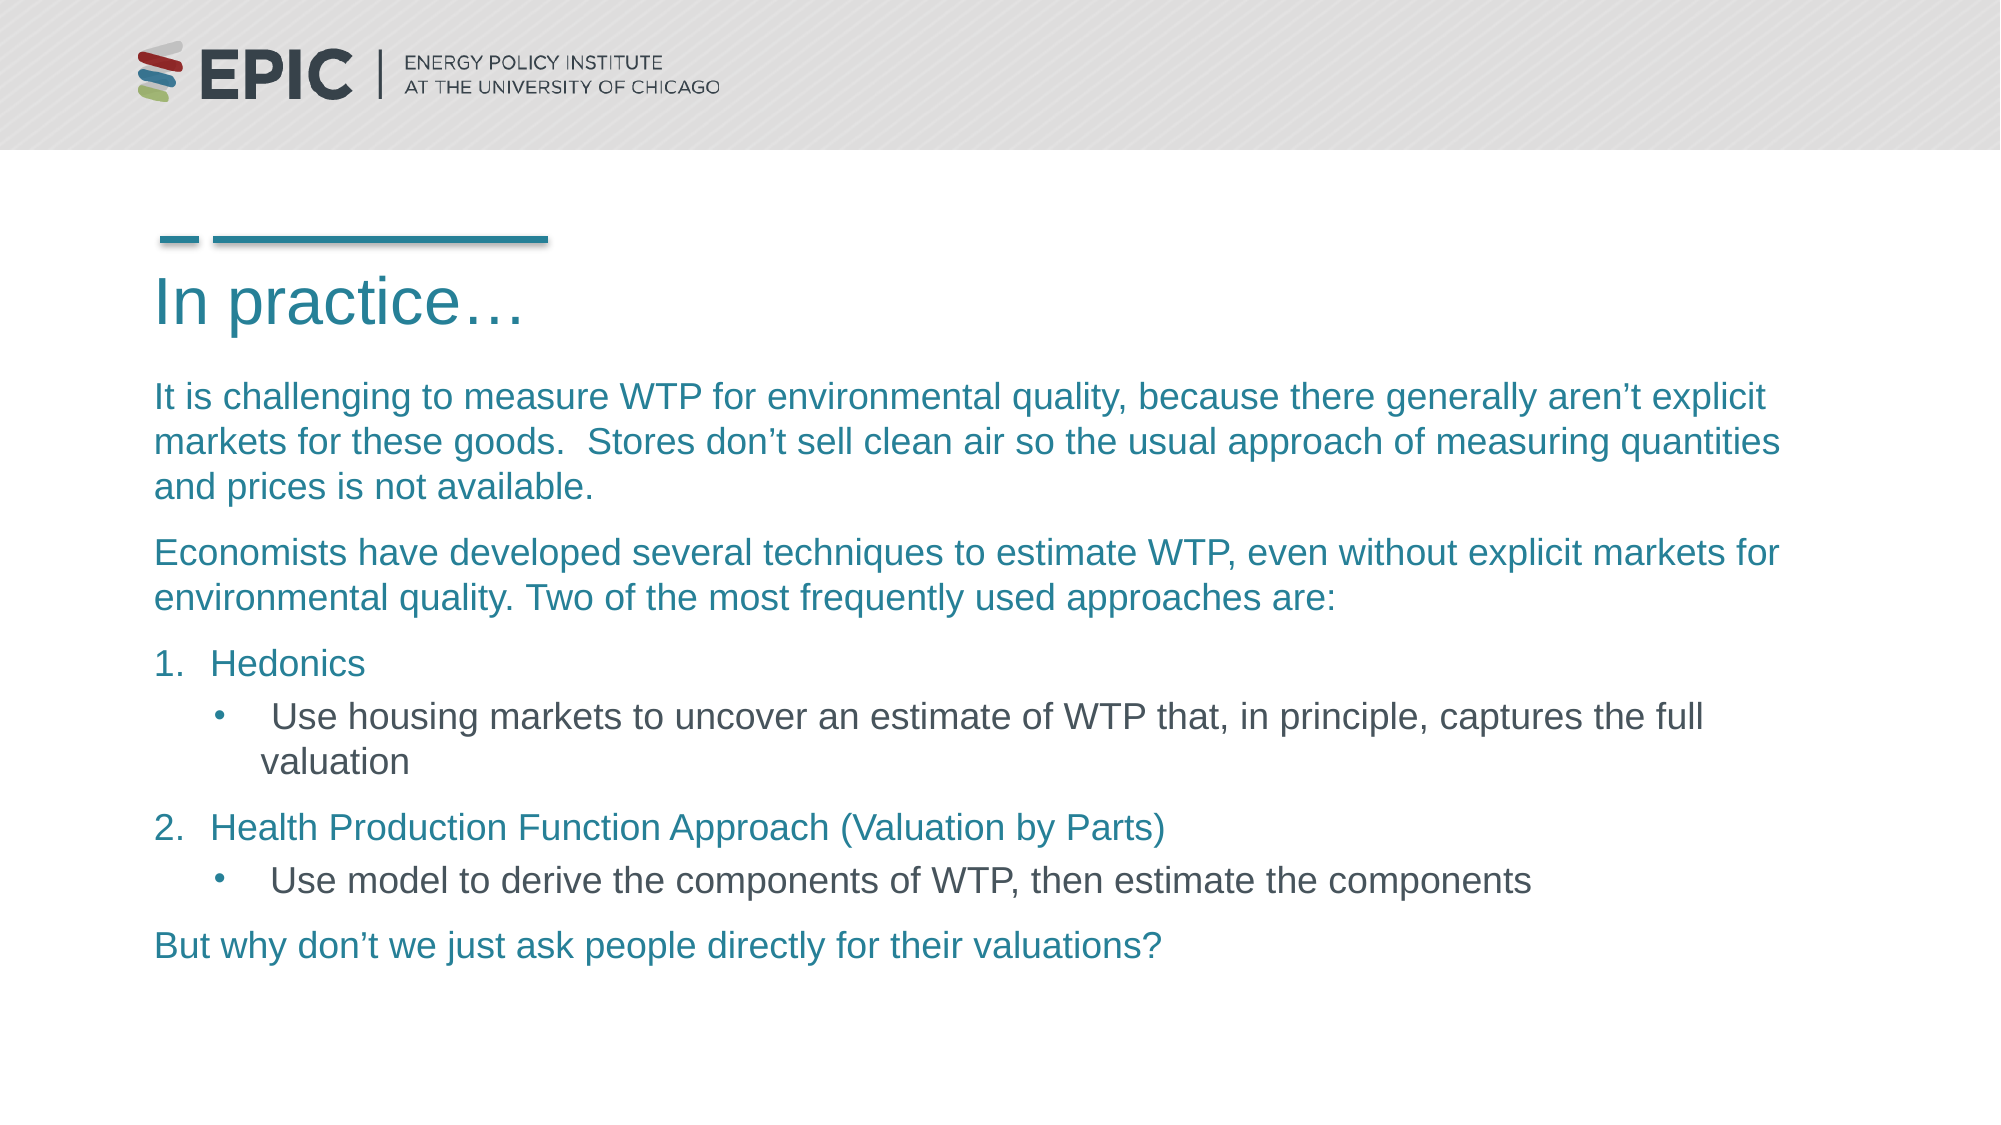

# In practice…
It is challenging to measure WTP for environmental quality, because there generally aren’t explicit markets for these goods.  Stores don’t sell clean air so the usual approach of measuring quantities and prices is not available.
Economists have developed several techniques to estimate WTP, even without explicit markets for environmental quality. Two of the most frequently used approaches are:
Hedonics
 Use housing markets to uncover an estimate of WTP that, in principle, captures the full valuation
Health Production Function Approach (Valuation by Parts)
Use model to derive the components of WTP, then estimate the components
But why don’t we just ask people directly for their valuations?